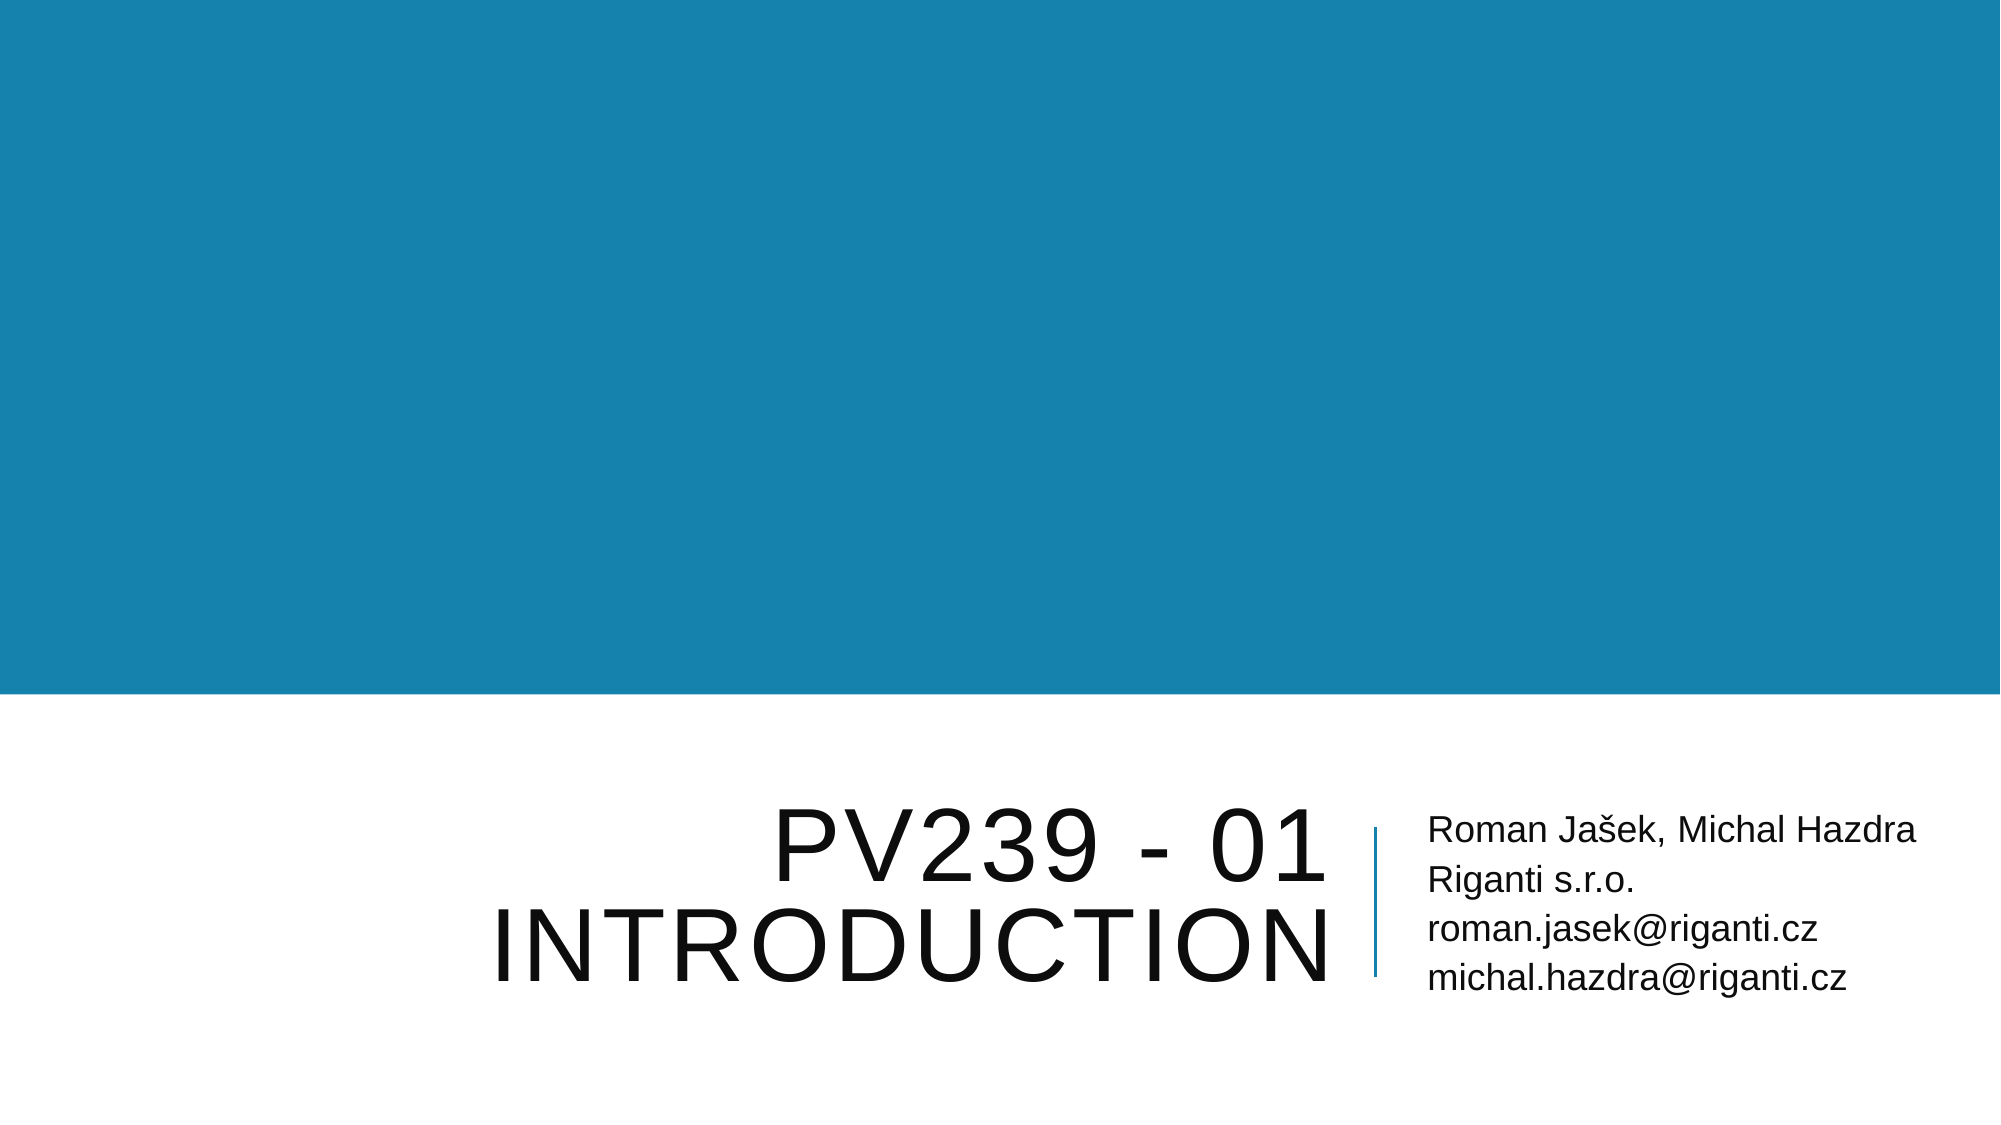

# PV239 - 01 Introduction
Roman Jašek, Michal Hazdra
Riganti s.r.o.
roman.jasek@riganti.cz
michal.hazdra@riganti.cz